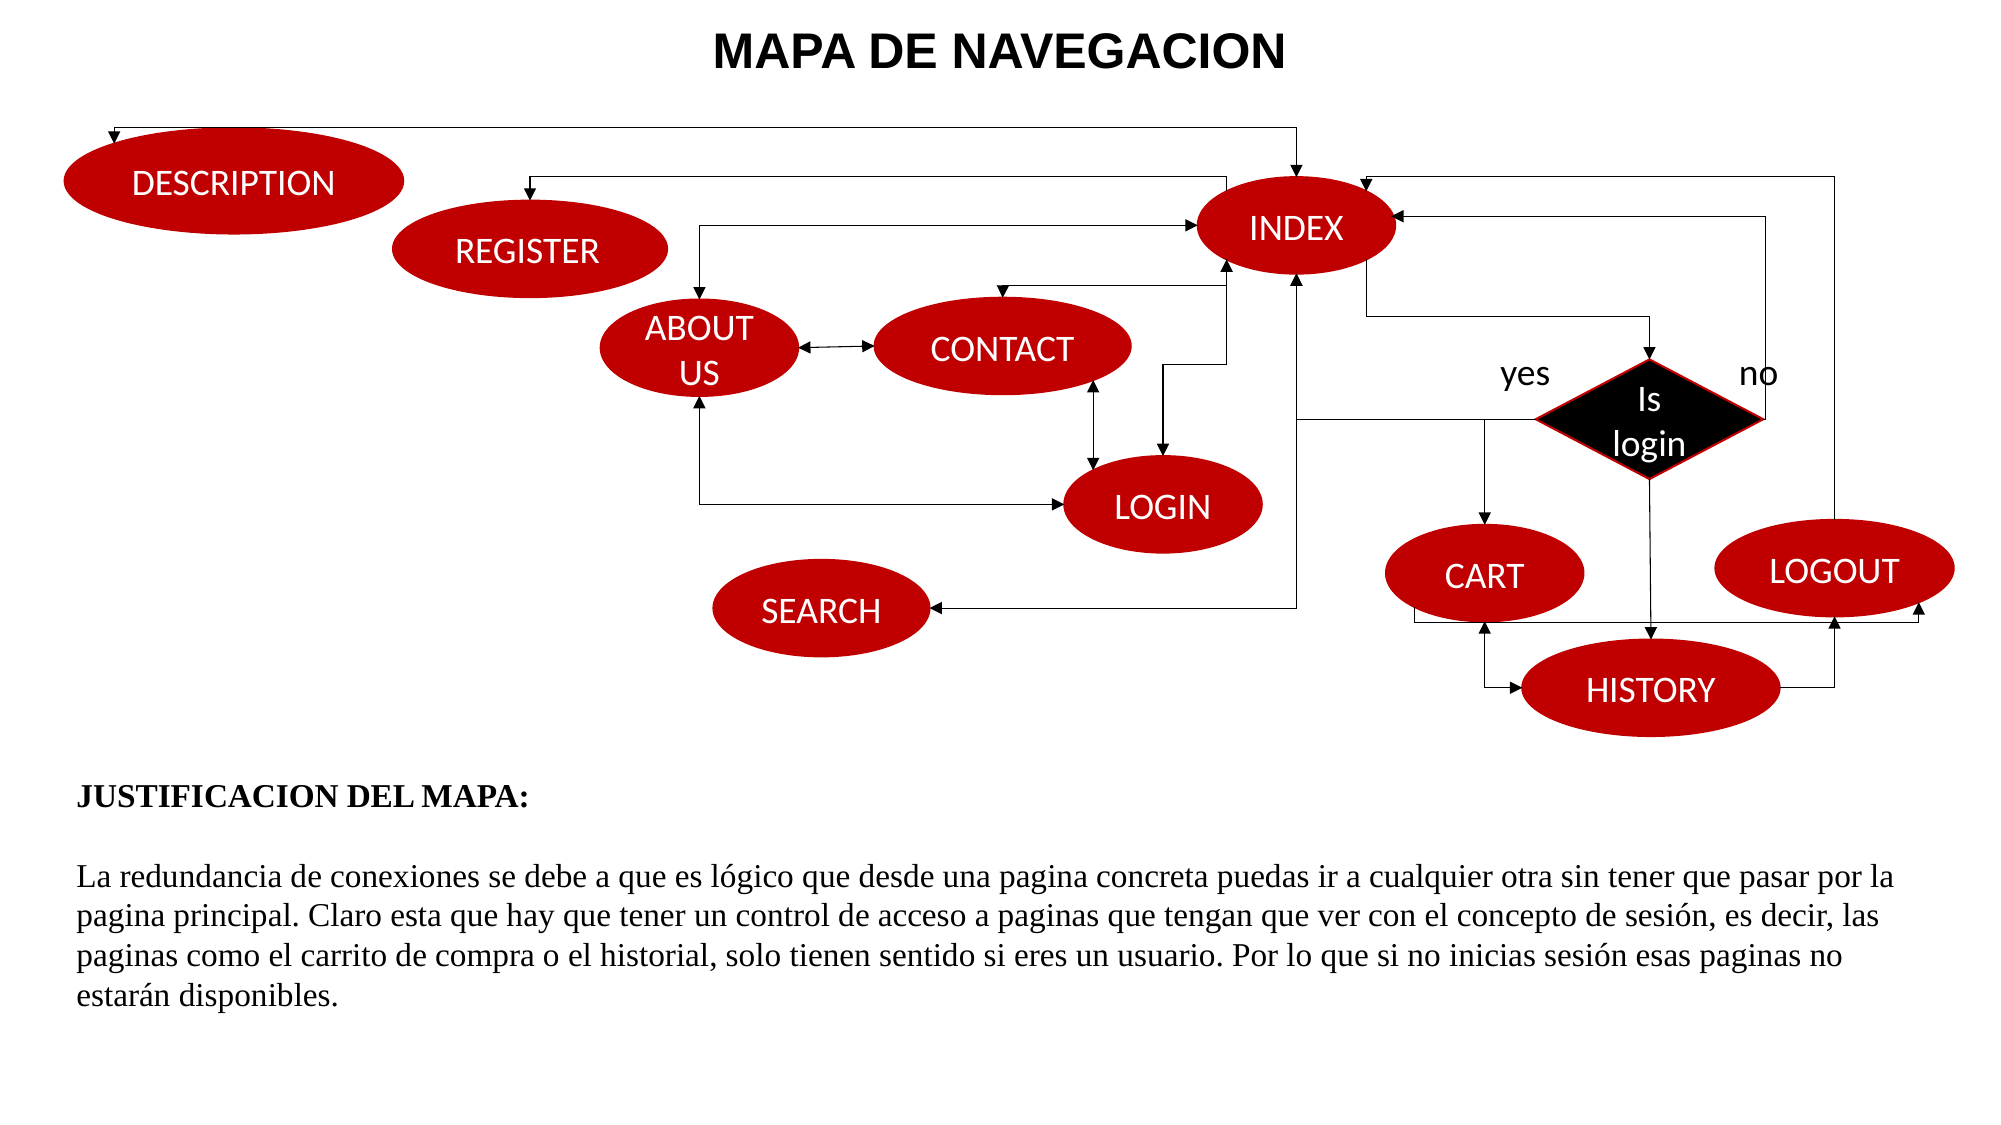

MAPA DE NAVEGACION
DESCRIPTION
INDEX
REGISTER
CONTACT
ABOUT US
yes
no
Is login
LOGIN
LOGOUT
CART
SEARCH
HISTORY
JUSTIFICACION DEL MAPA:

La redundancia de conexiones se debe a que es lógico que desde una pagina concreta puedas ir a cualquier otra sin tener que pasar por la pagina principal. Claro esta que hay que tener un control de acceso a paginas que tengan que ver con el concepto de sesión, es decir, las paginas como el carrito de compra o el historial, solo tienen sentido si eres un usuario. Por lo que si no inicias sesión esas paginas no estarán disponibles.